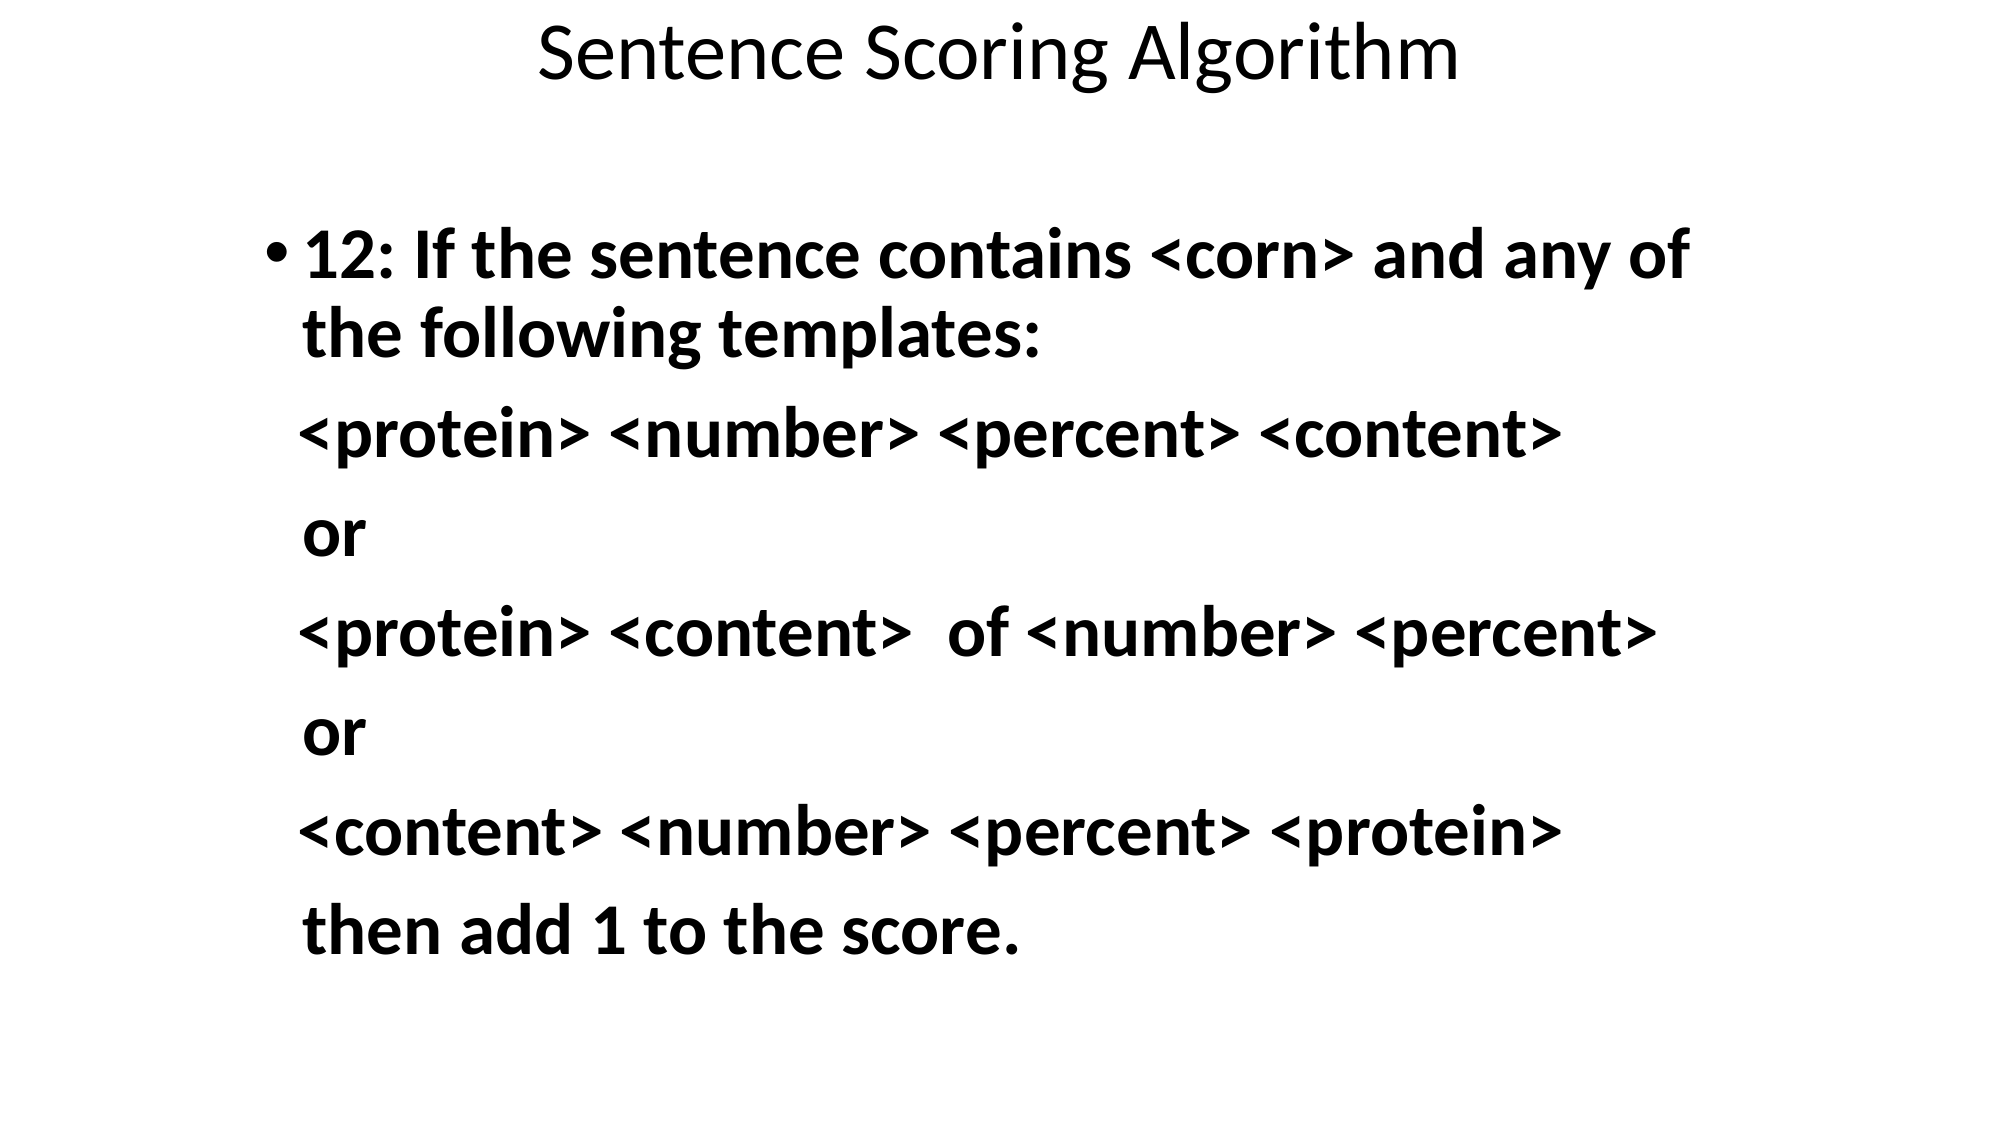

# Sentence Scoring Algorithm

12: If the sentence contains <corn> and any of the following templates:
  <protein> <number> <percent> <content>
	or
  <protein> <content>  of <number> <percent>
	or
  <content> <number> <percent> <protein>
	then add 1 to the score.